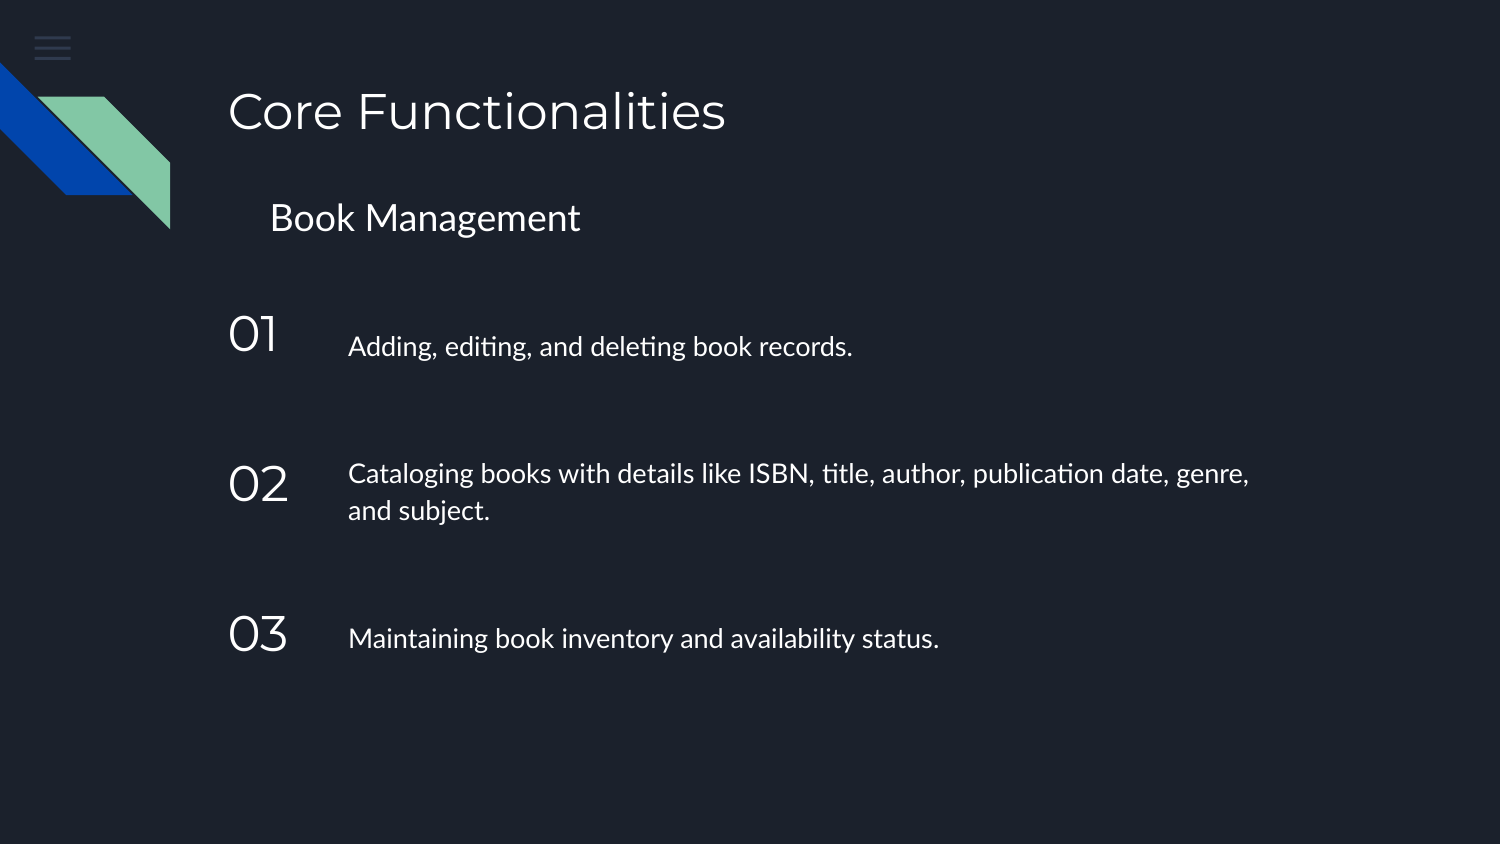

# Core Functionalities
Book Management

01

Adding, editing, and deleting book records.
02

Cataloging books with details like ISBN, title, author, publication date, genre, and subject.
03
Maintaining book inventory and availability status.